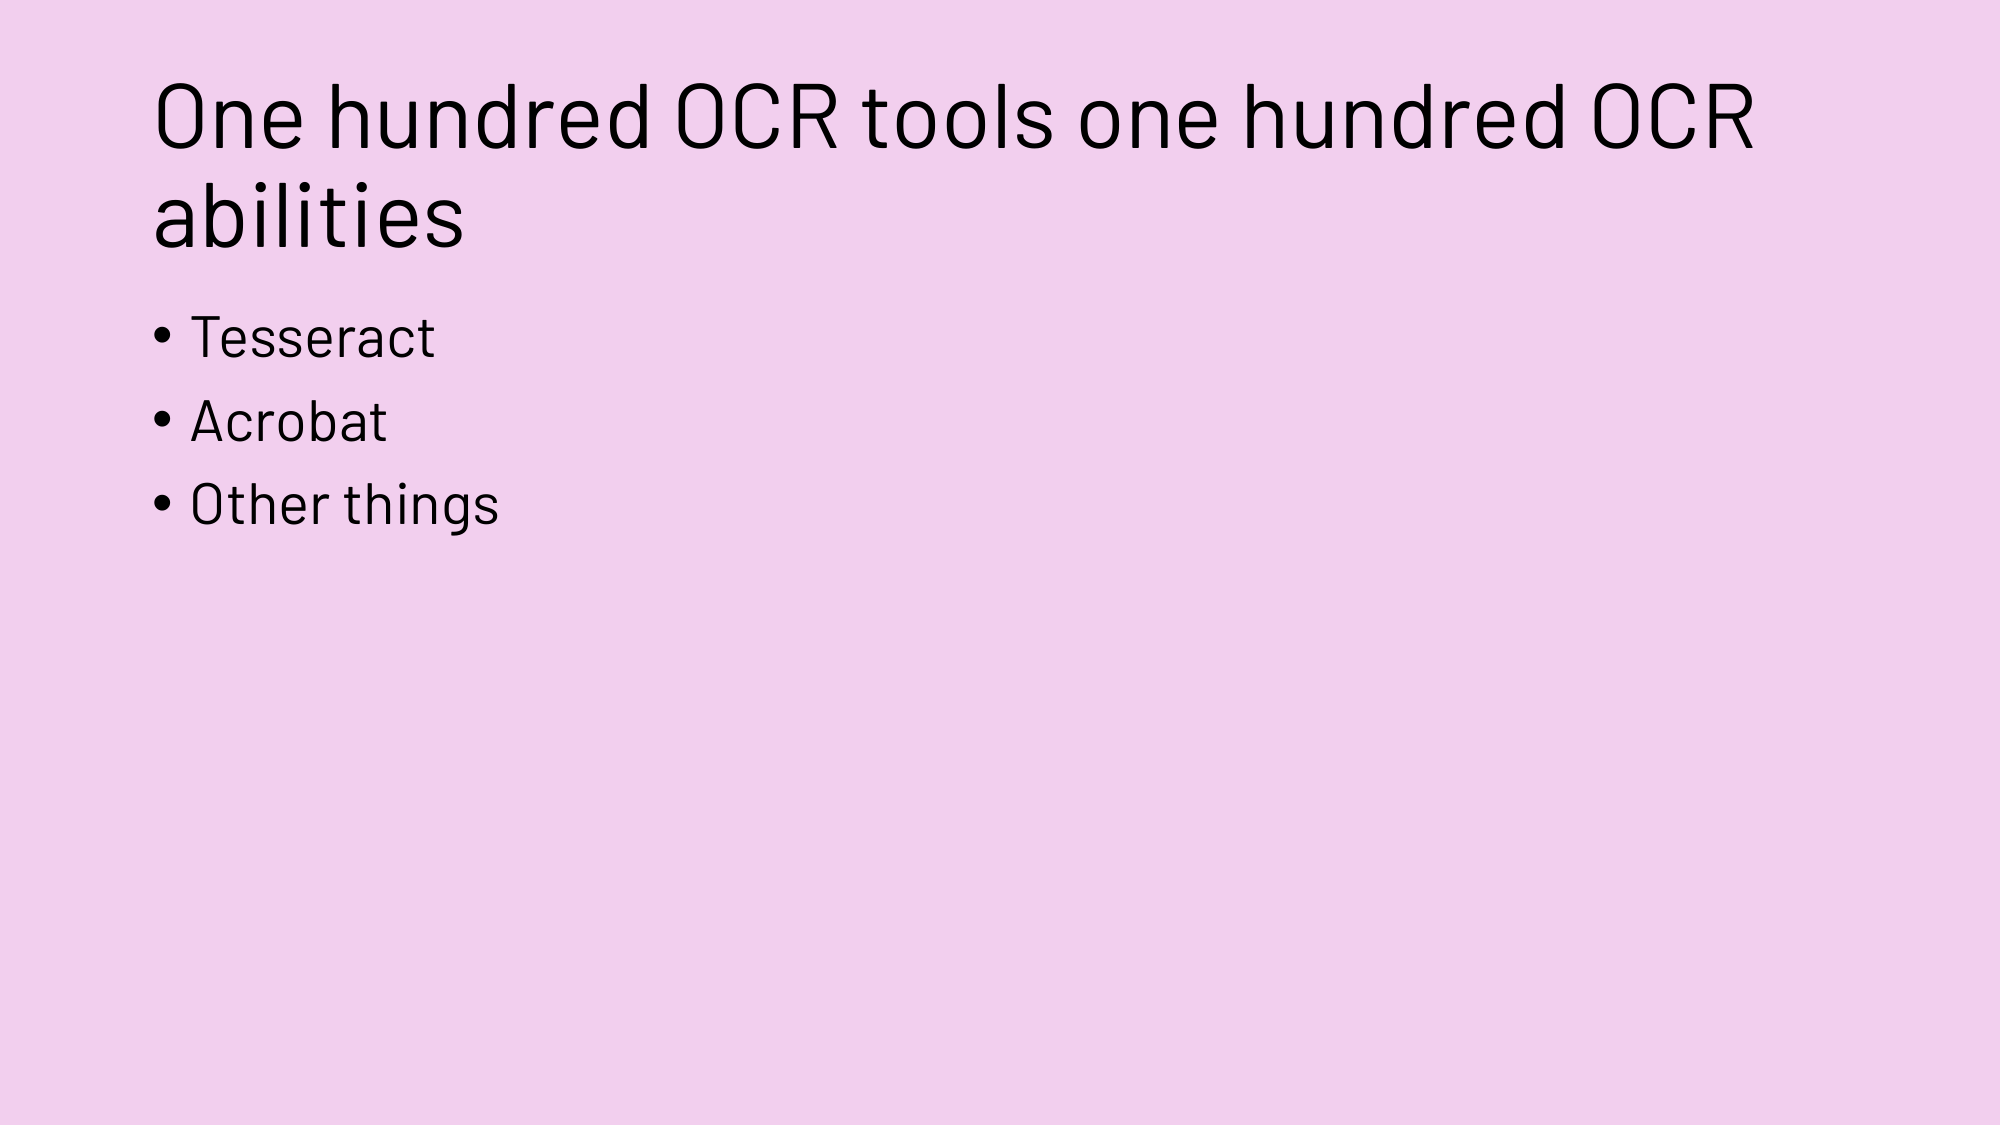

# One hundred OCR tools one hundred OCR abilities
Tesseract
Acrobat
Other things